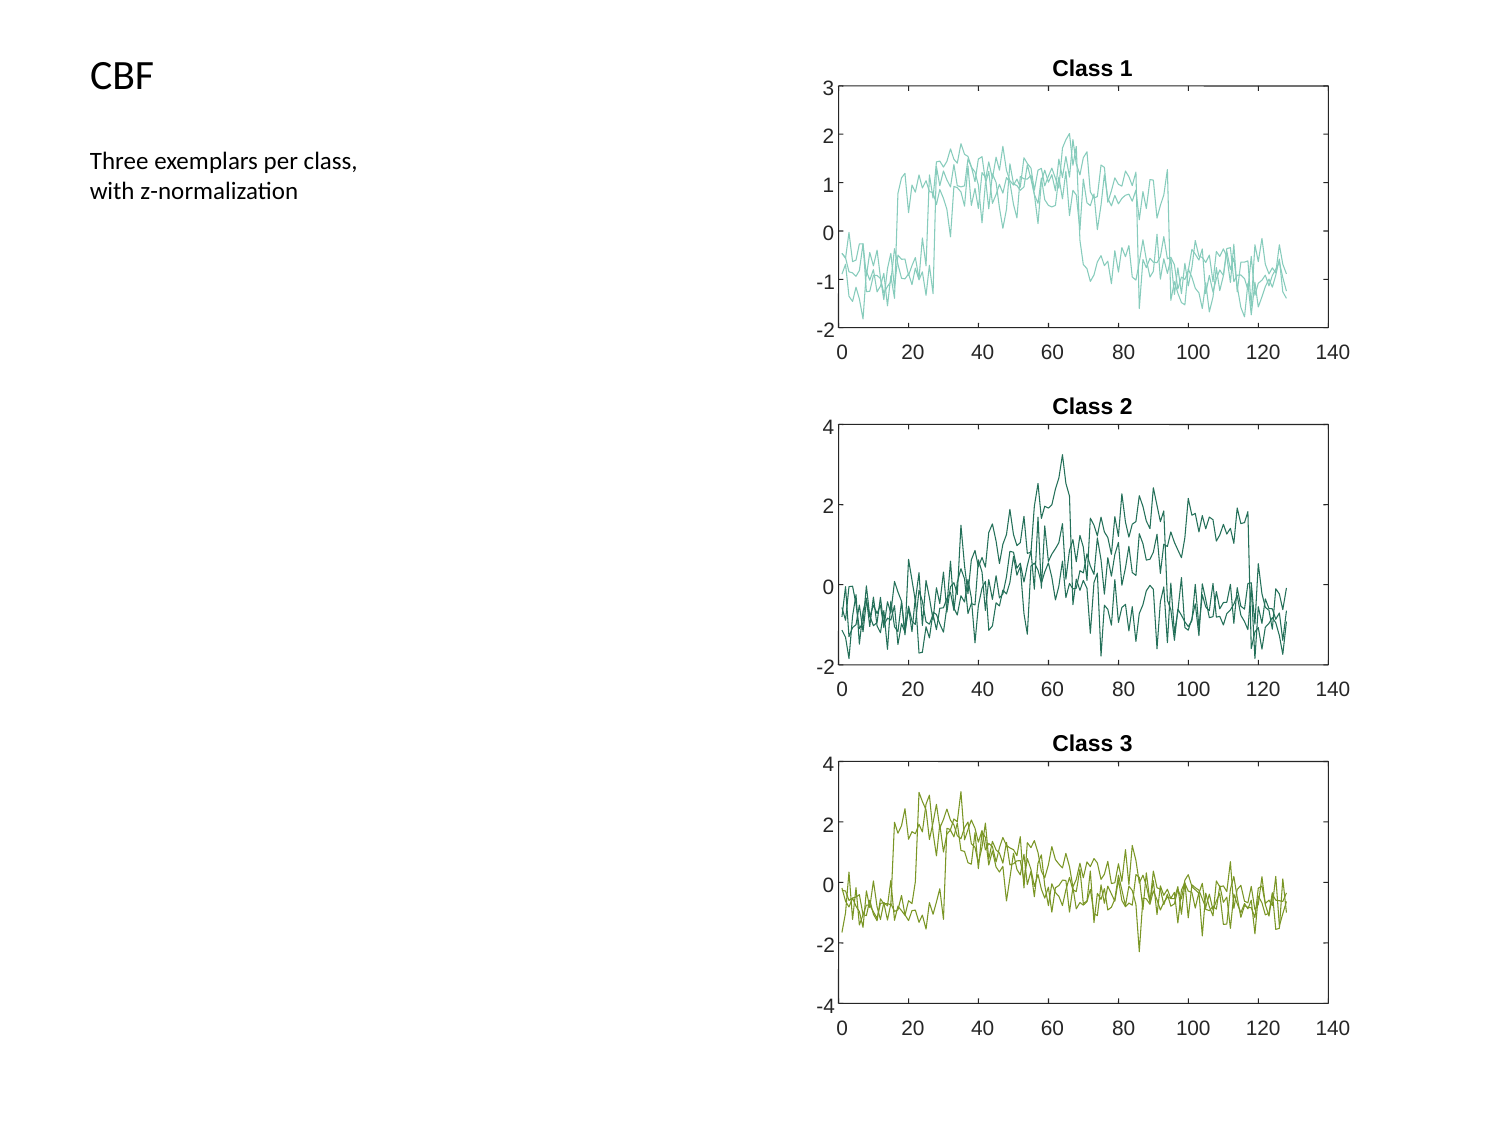

# CBF
Class 1
3

2

1

0

-1

-2

0
20
40
60
80
100
120
140
Class 2
4

2

0

-2

0
20
40
60
80
100
120
140
Class 3
4

2

0

-2

-4

0
20
40
60
80
100
120
140
Three exemplars per class, with z-normalization